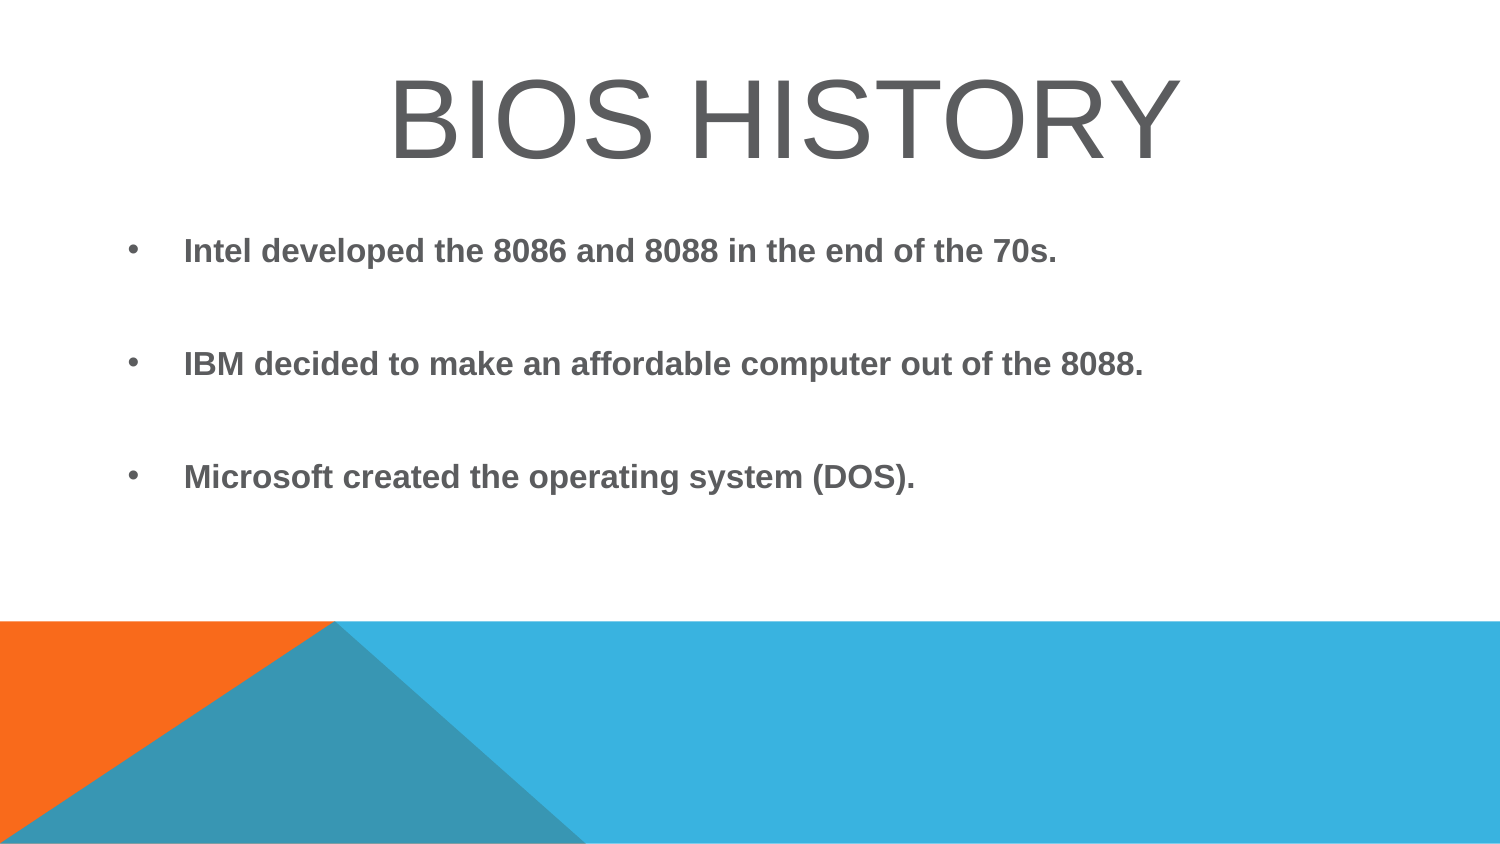

# BIOS History
Intel developed the 8086 and 8088 in the end of the 70s.

IBM decided to make an affordable computer out of the 8088.

Microsoft created the operating system (DOS).